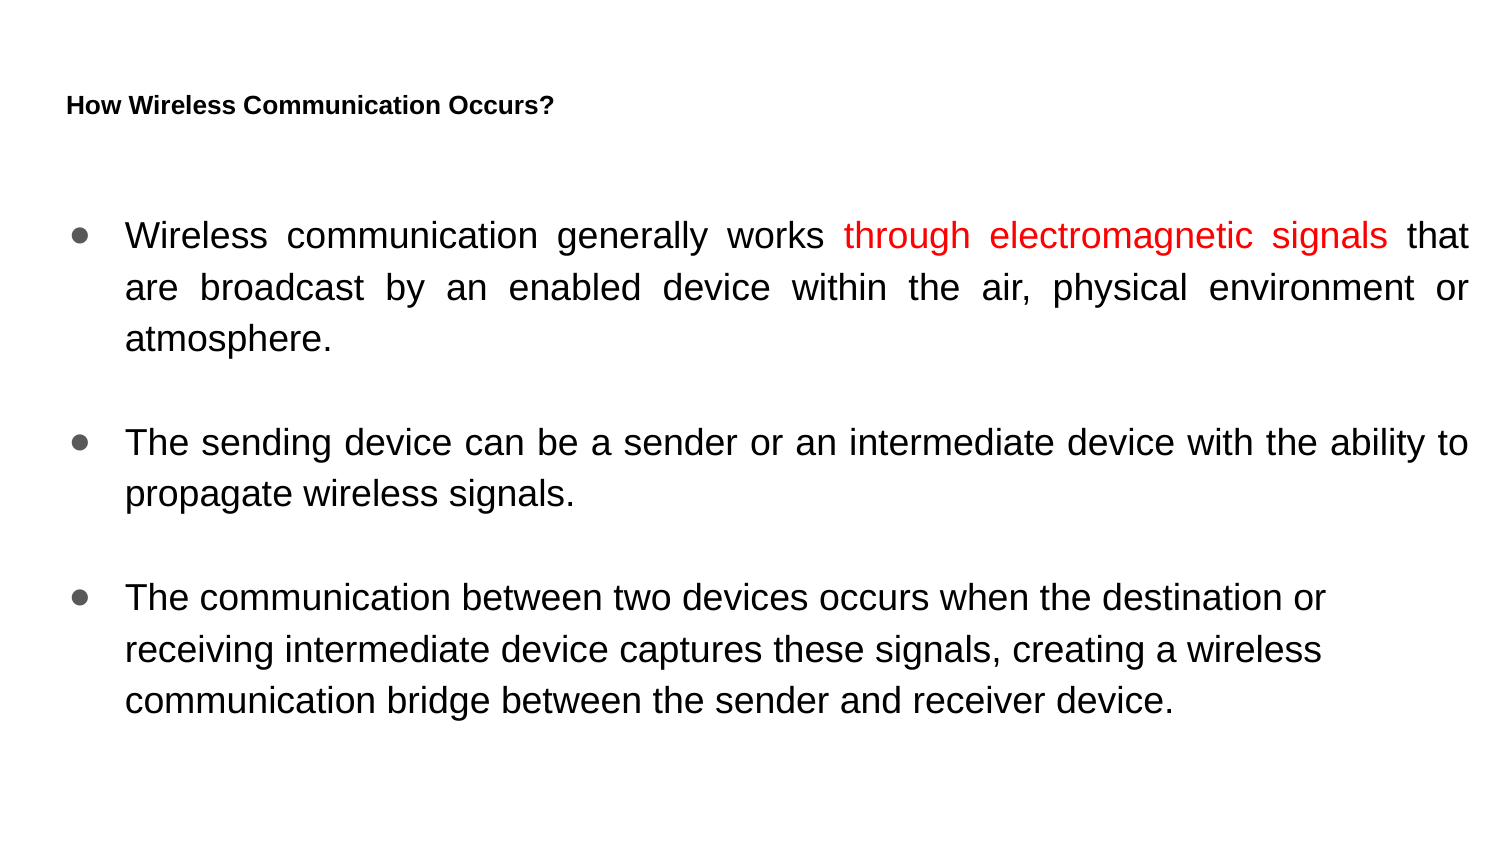

# How Wireless Communication Occurs?
Wireless communication generally works through electromagnetic signals that are broadcast by an enabled device within the air, physical environment or atmosphere.

The sending device can be a sender or an intermediate device with the ability to propagate wireless signals.

The communication between two devices occurs when the destination or receiving intermediate device captures these signals, creating a wireless communication bridge between the sender and receiver device.